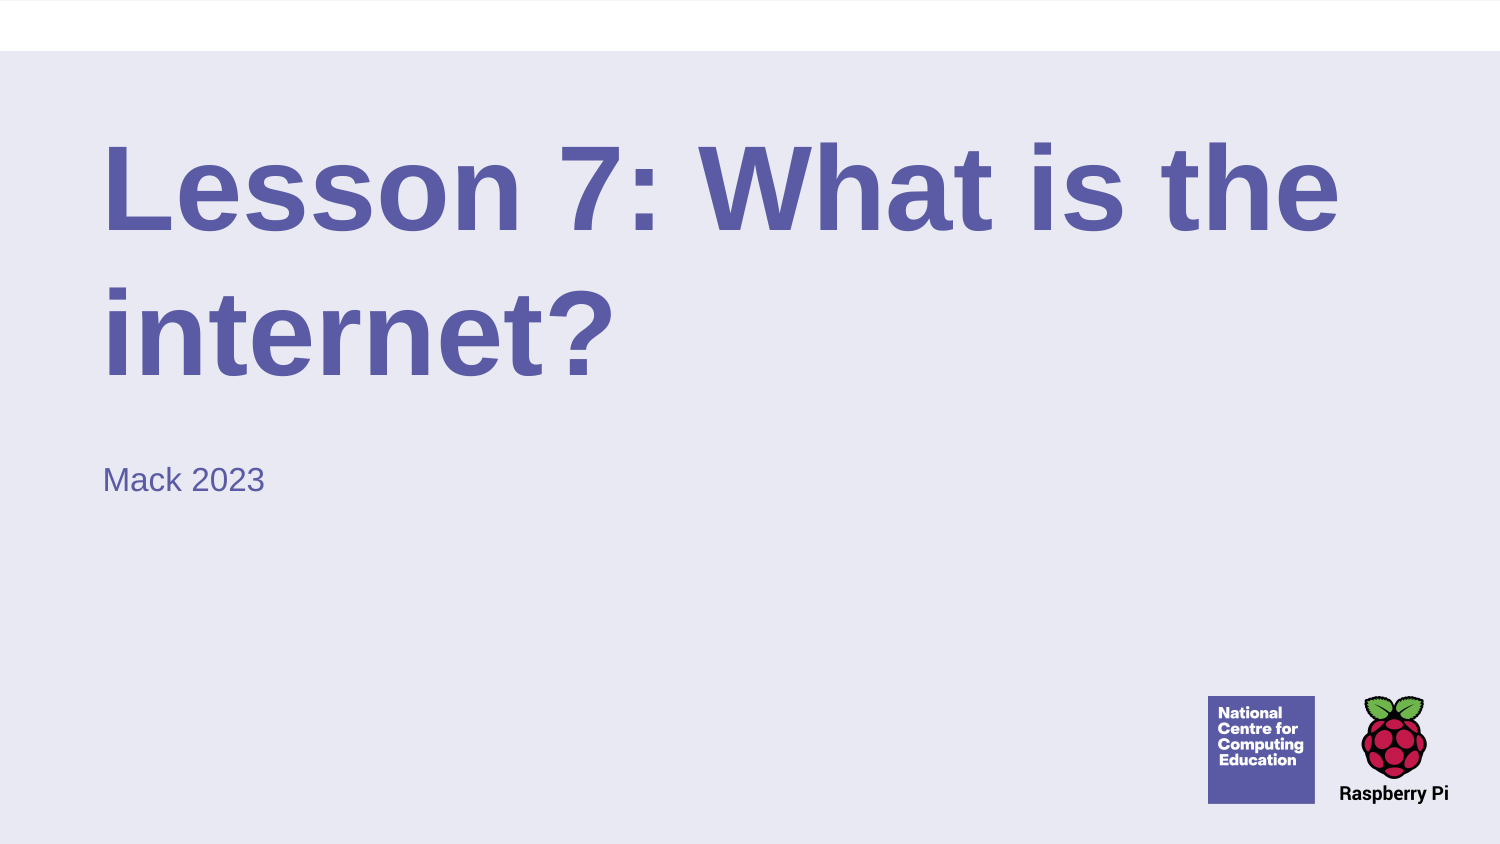

# Lesson 7: What is the internet?
Mack 2023